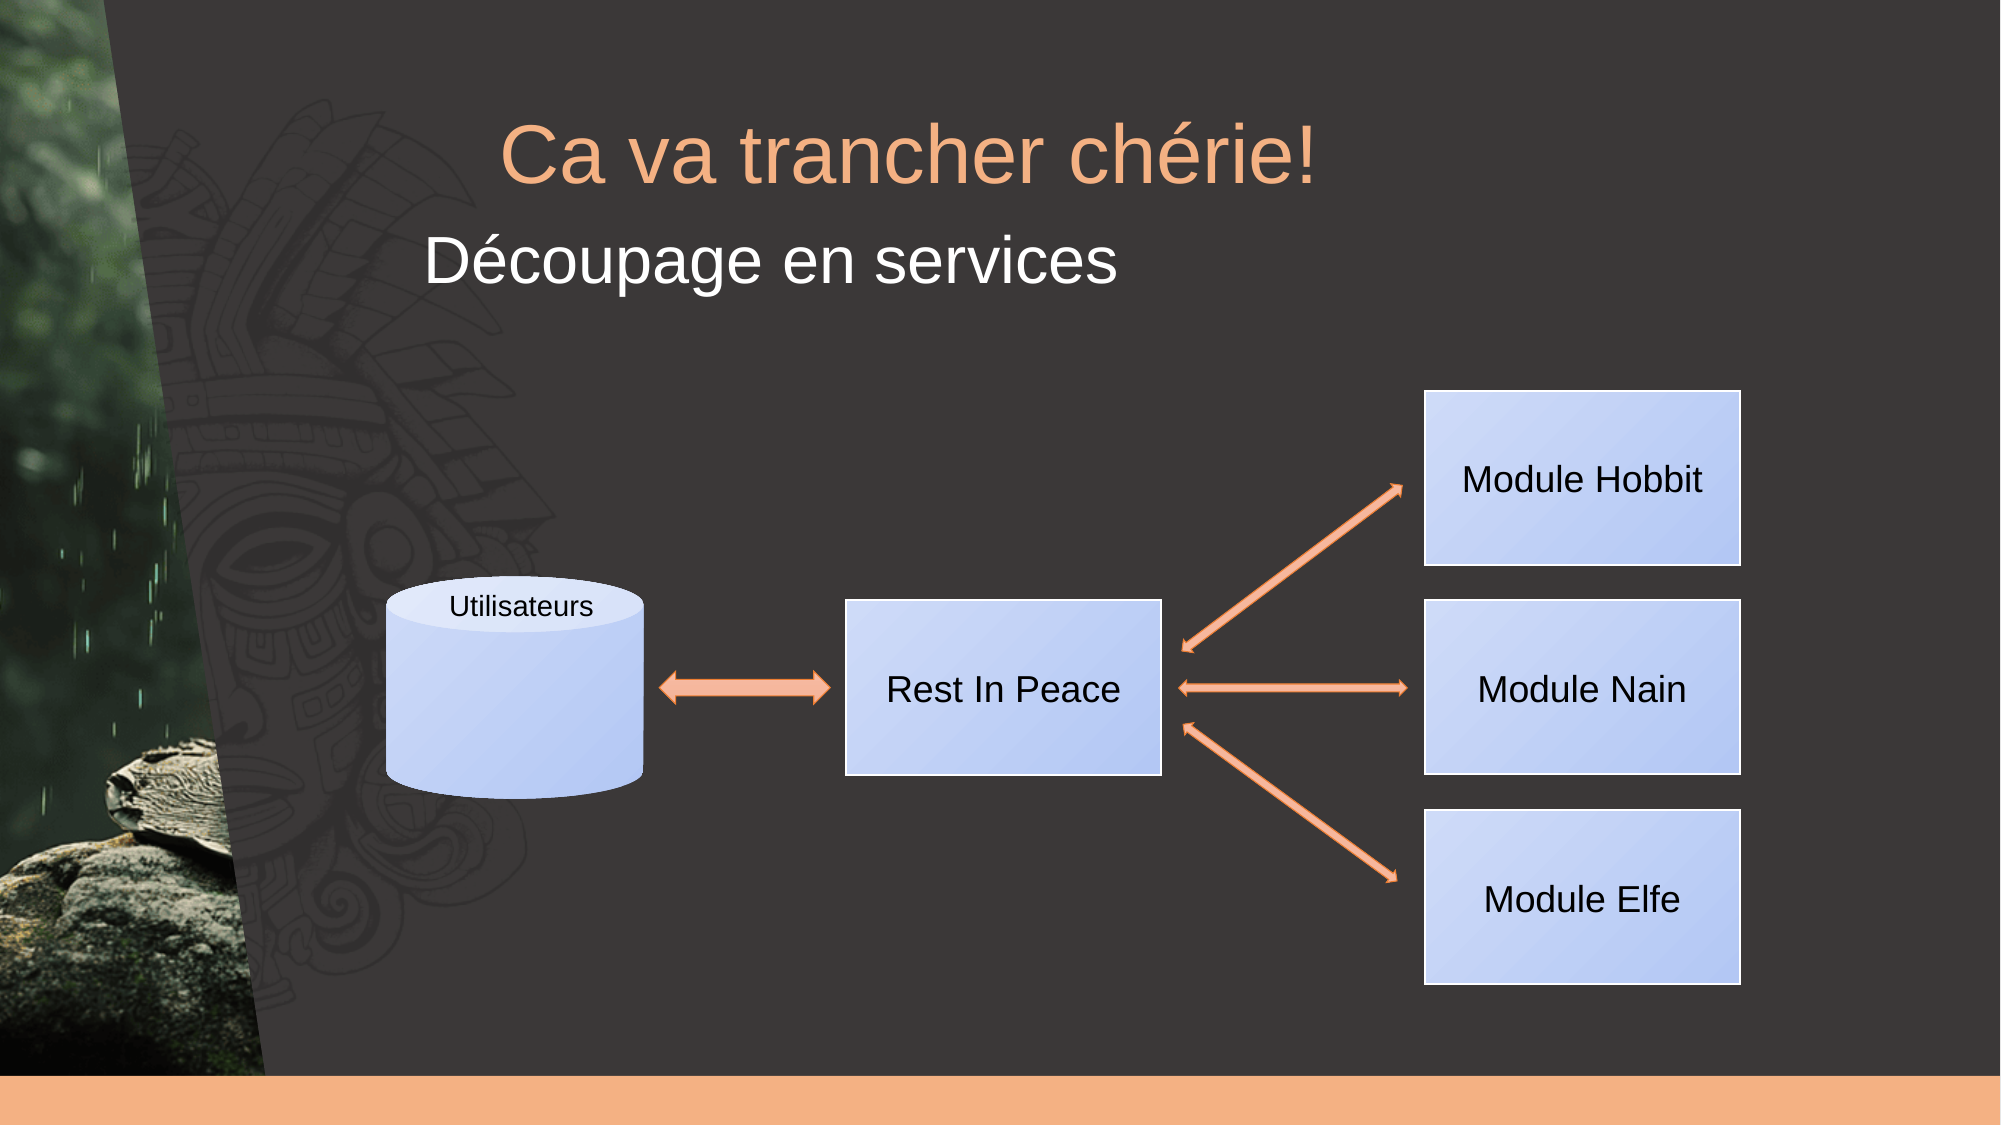

Ca va trancher chérie!
Découpage en services
Module Hobbit

Utilisateurs
Module Nain
Rest In Peace

Module Elfe